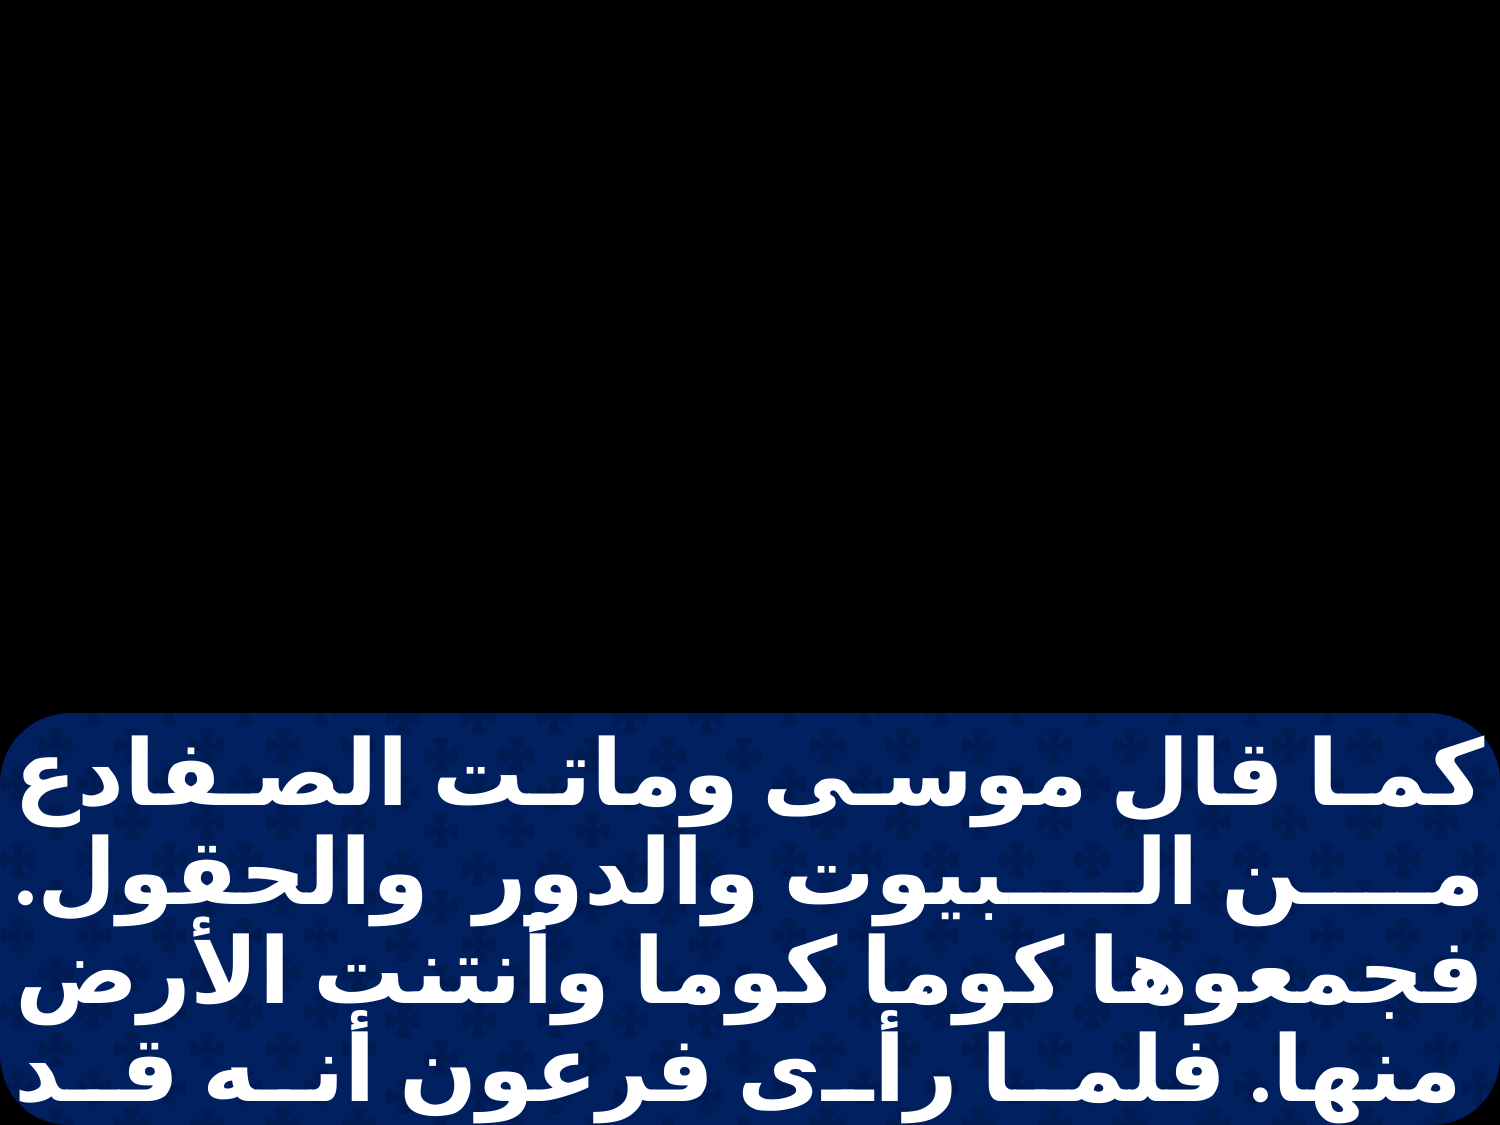

كما قال موسى وماتت الصفادع من البيوت والدور  والحقول. فجمعوها كوما كوما وأنتنت الأرض  منها. فلما رأى فرعون أنه قد حصل الفرج صلب  قلبه ولم يسمع لهما، كما قال الرب. فقال الرب